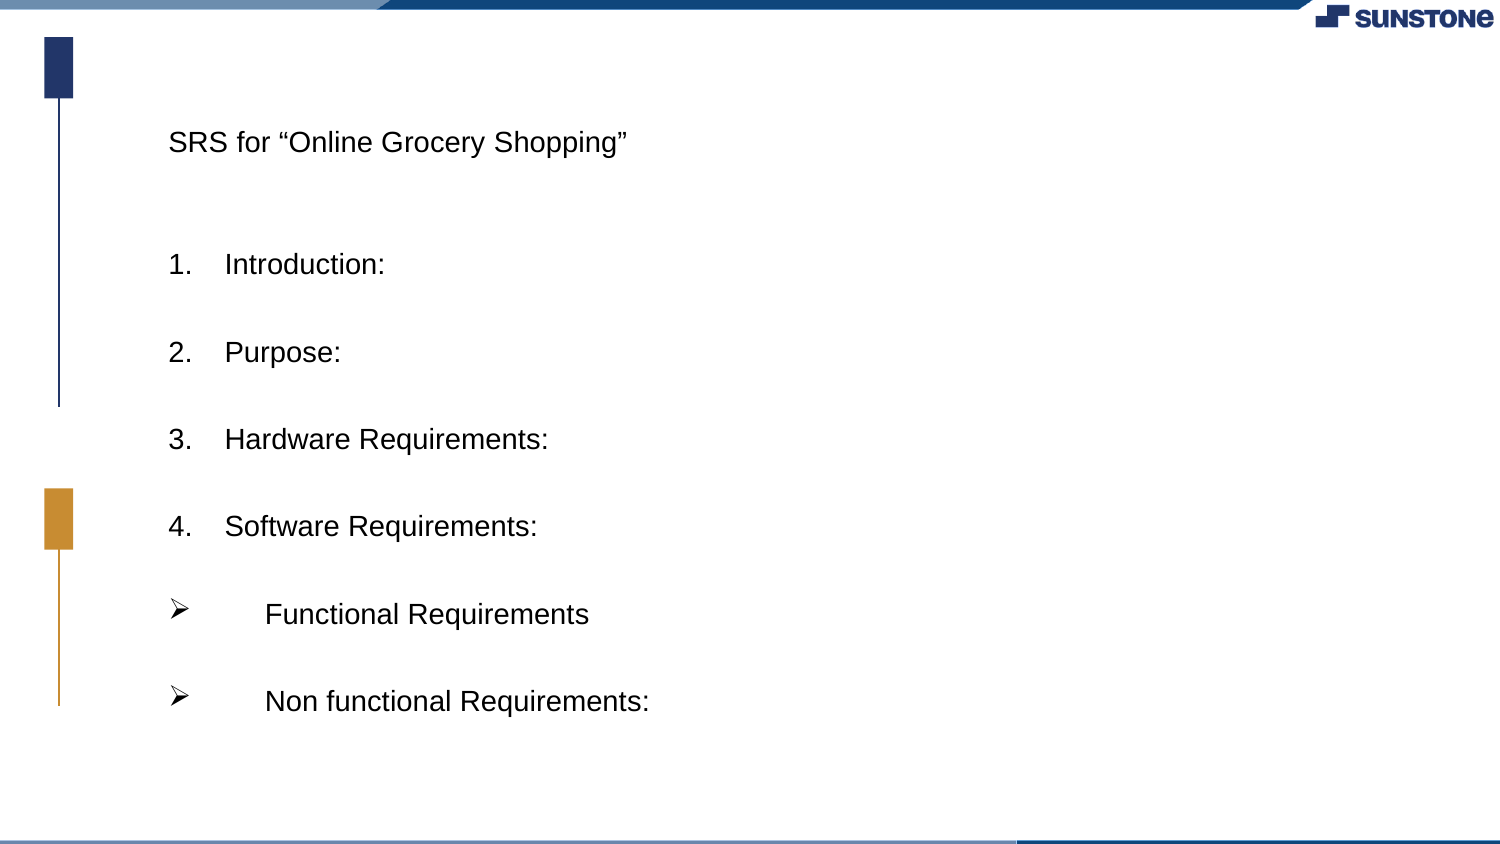

SRS for “Online Grocery Shopping”

Introduction:
Purpose:
Hardware Requirements:
Software Requirements:
      Functional Requirements
      Non functional Requirements: